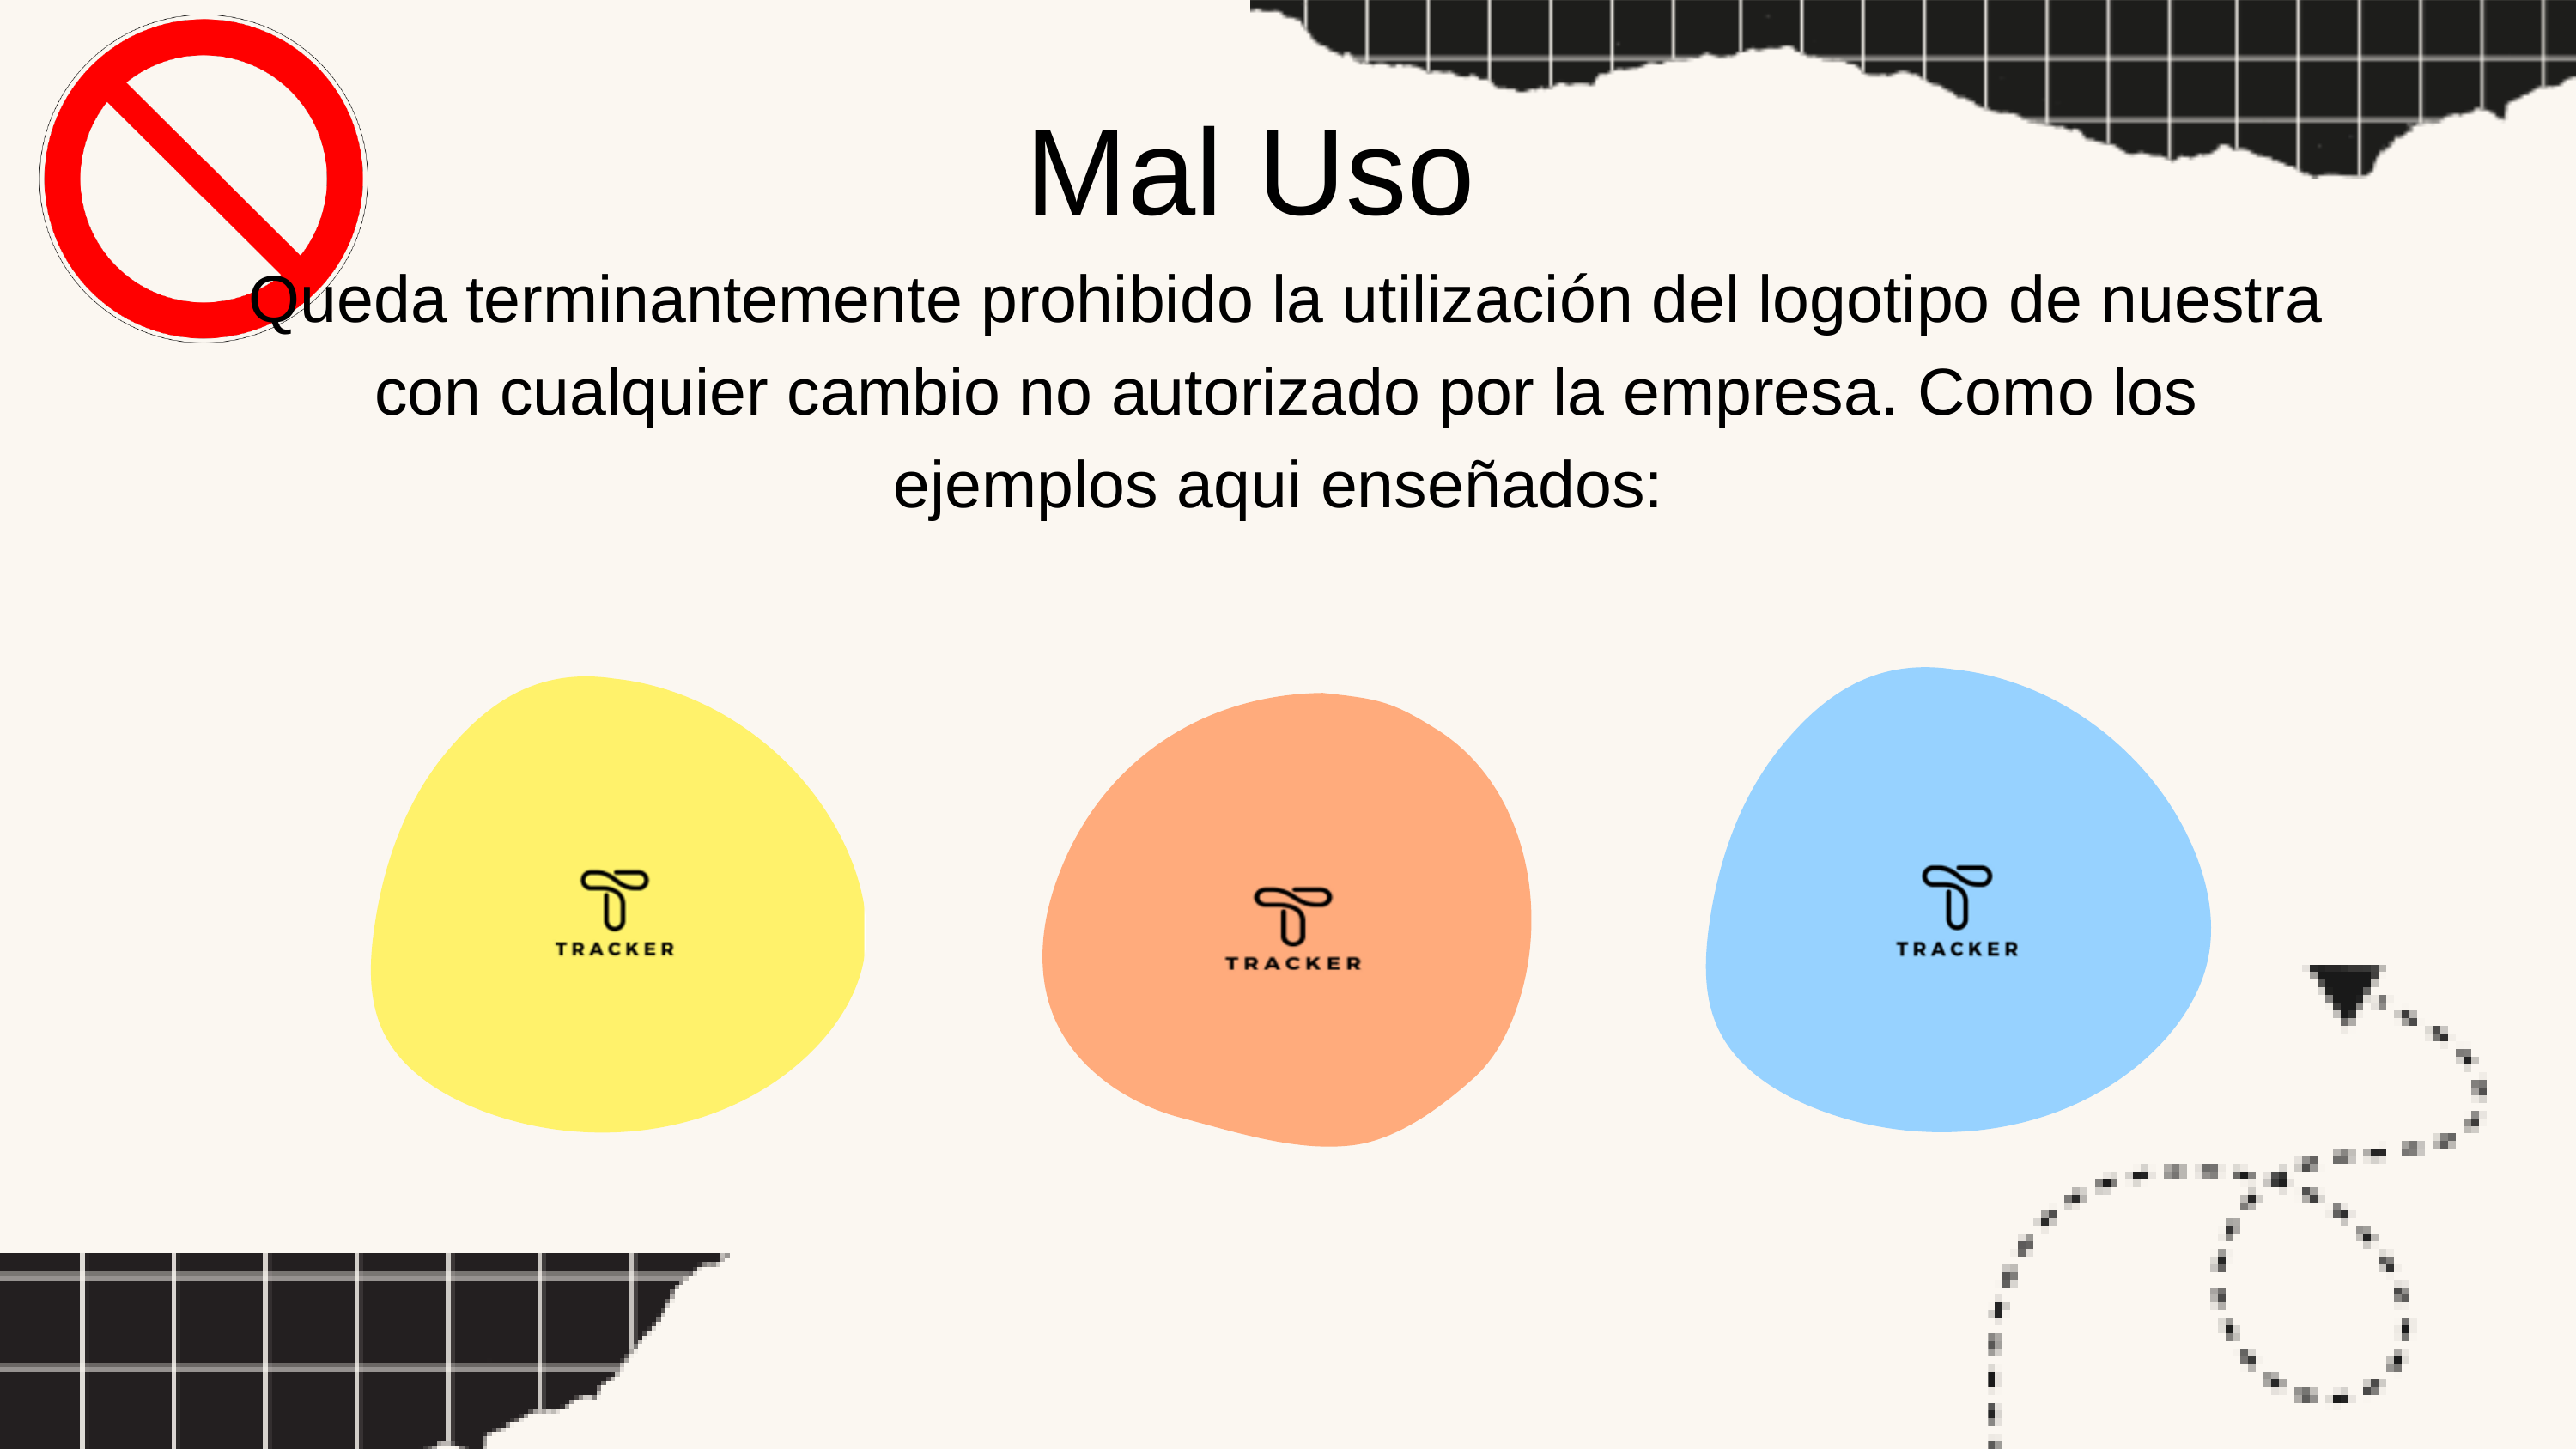

Mal Uso
Queda terminantemente prohibido la utilización del logotipo de nuestra con cualquier cambio no autorizado por la empresa. Como los ejemplos aqui enseñados: